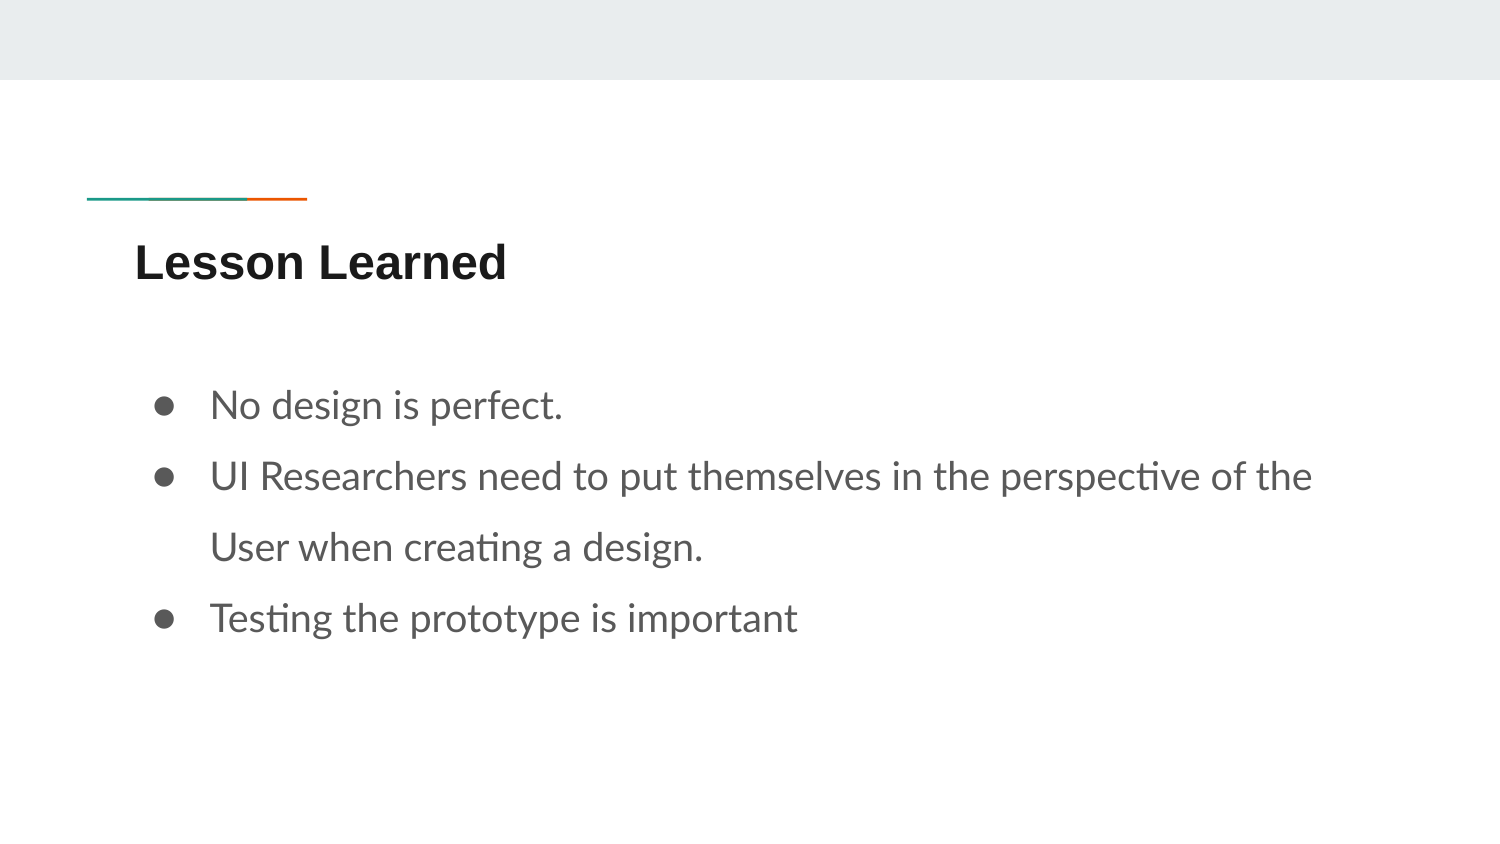

# Lesson Learned
No design is perfect.
UI Researchers need to put themselves in the perspective of the User when creating a design.
Testing the prototype is important